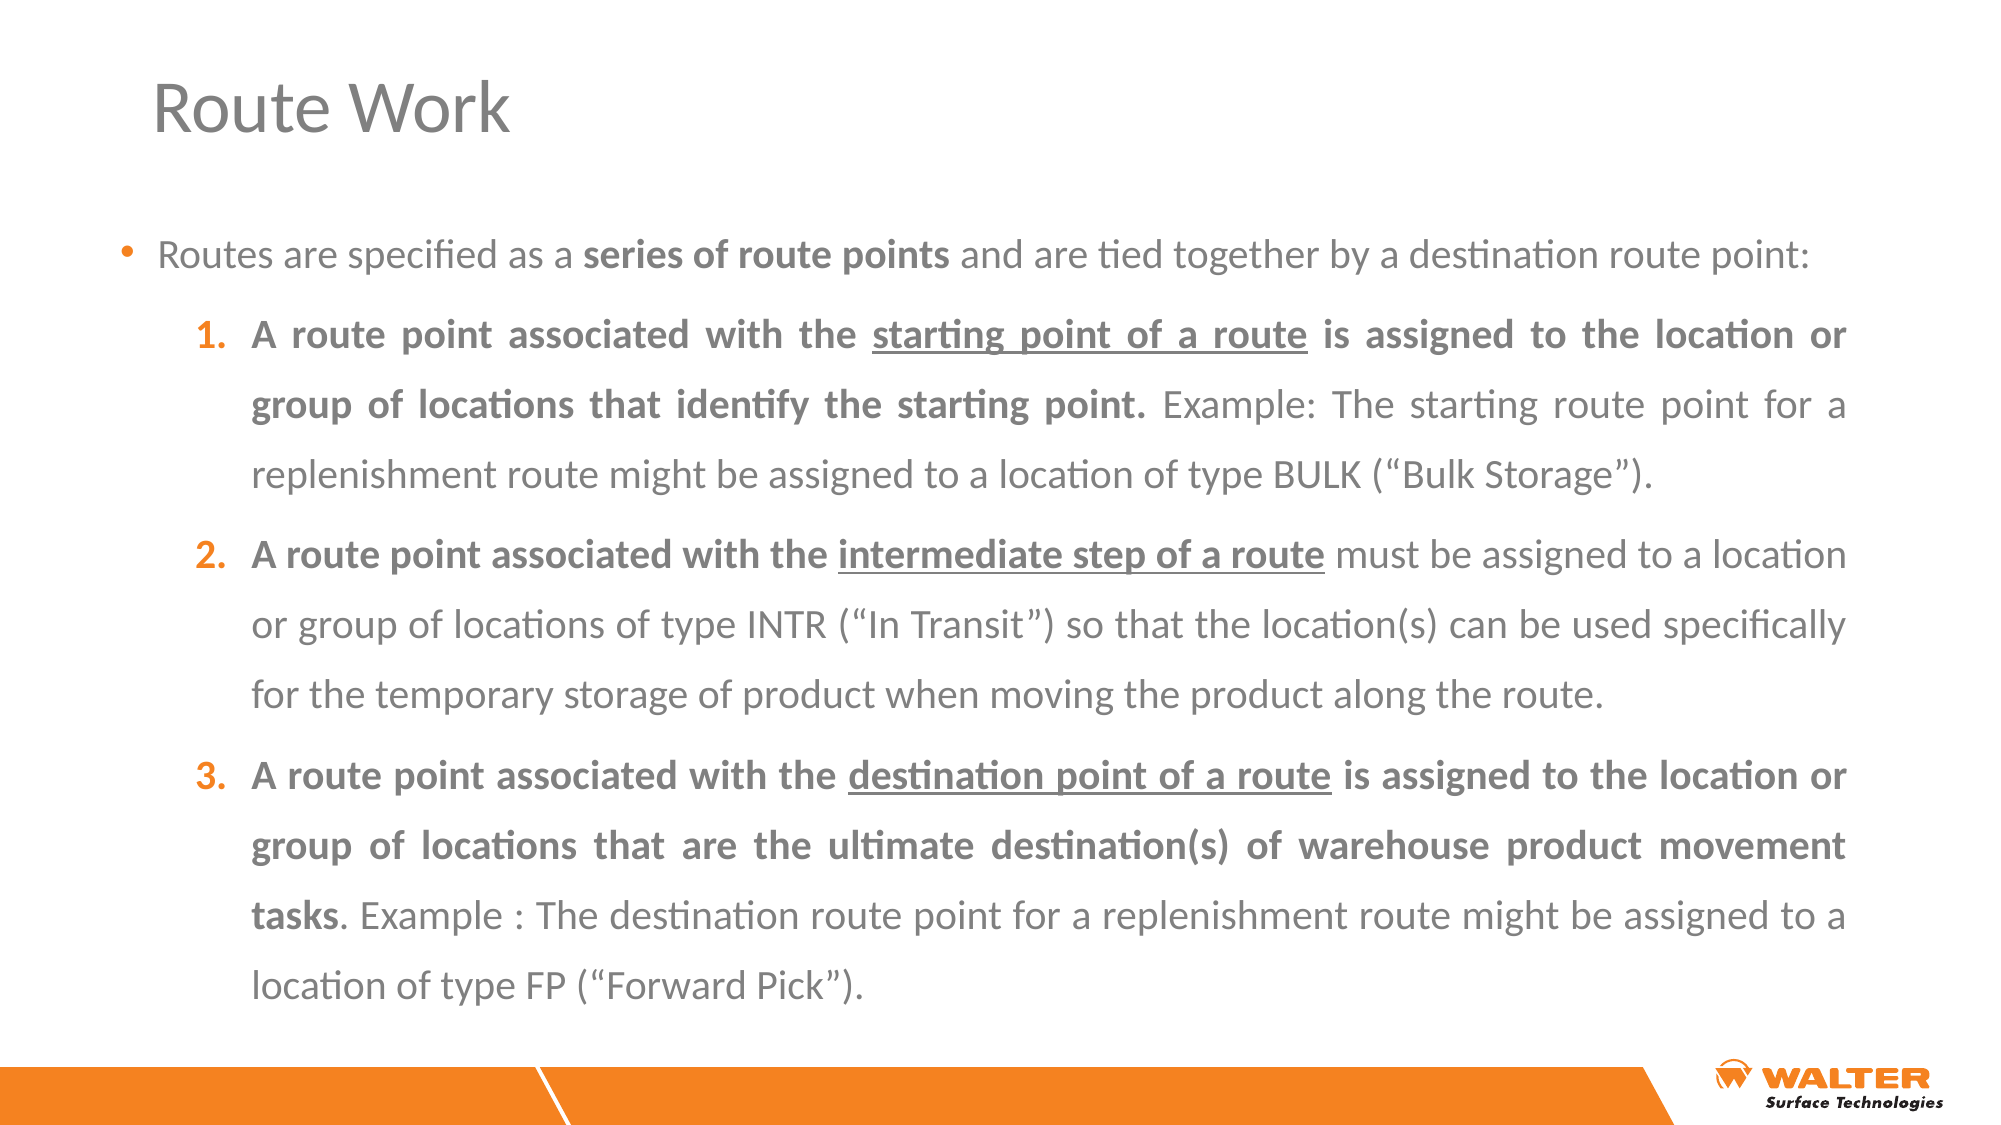

# Route Work
Routes are specified as a series of route points and are tied together by a destination route point:
A route point associated with the starting point of a route is assigned to the location or group of locations that identify the starting point. Example: The starting route point for a replenishment route might be assigned to a location of type BULK (“Bulk Storage”).
A route point associated with the intermediate step of a route must be assigned to a location or group of locations of type INTR (“In Transit”) so that the location(s) can be used specifically for the temporary storage of product when moving the product along the route.
A route point associated with the destination point of a route is assigned to the location or group of locations that are the ultimate destination(s) of warehouse product movement tasks. Example : The destination route point for a replenishment route might be assigned to a location of type FP (“Forward Pick”).